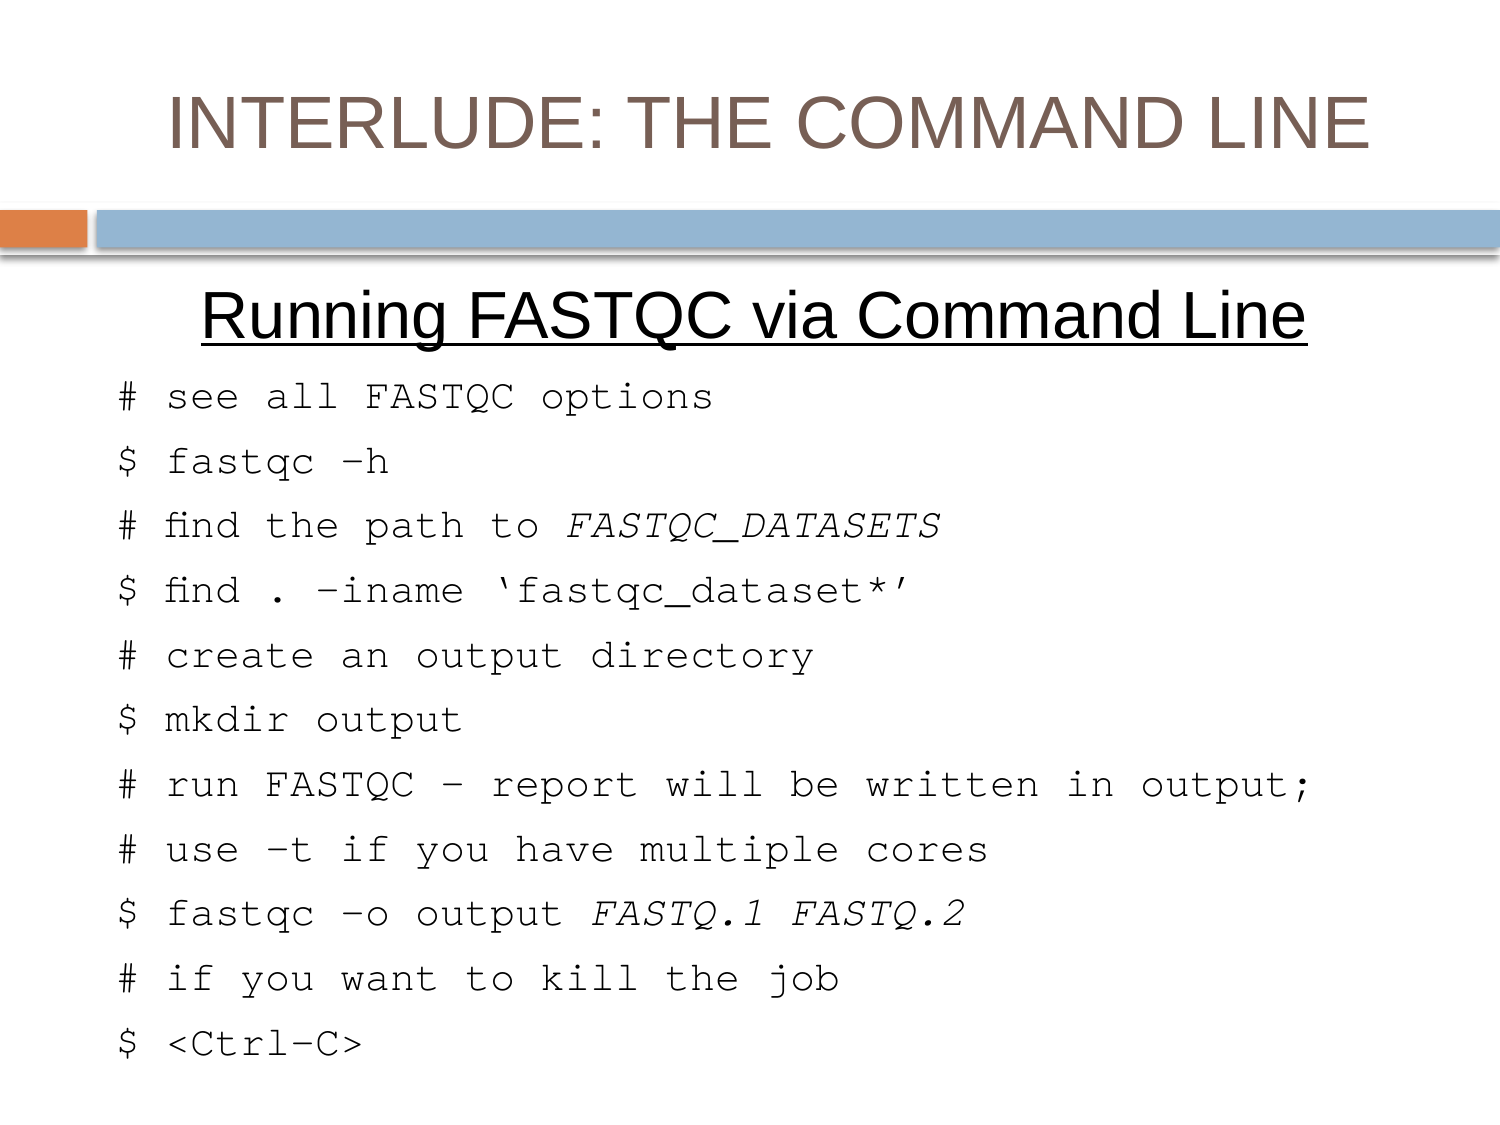

# INTERLUDE: THE COMMAND LINE
Running FASTQC via Command Line
# see all FASTQC options
$ fastqc -h
# find the path to FASTQC_DATASETS
$ find . –iname ‘fastqc_dataset*’
# create an output directory
$ mkdir output
# run FASTQC – report will be written in output;
# use -t if you have multiple cores
$ fastqc -o output FASTQ.1 FASTQ.2
# if you want to kill the job
$ <Ctrl-C>